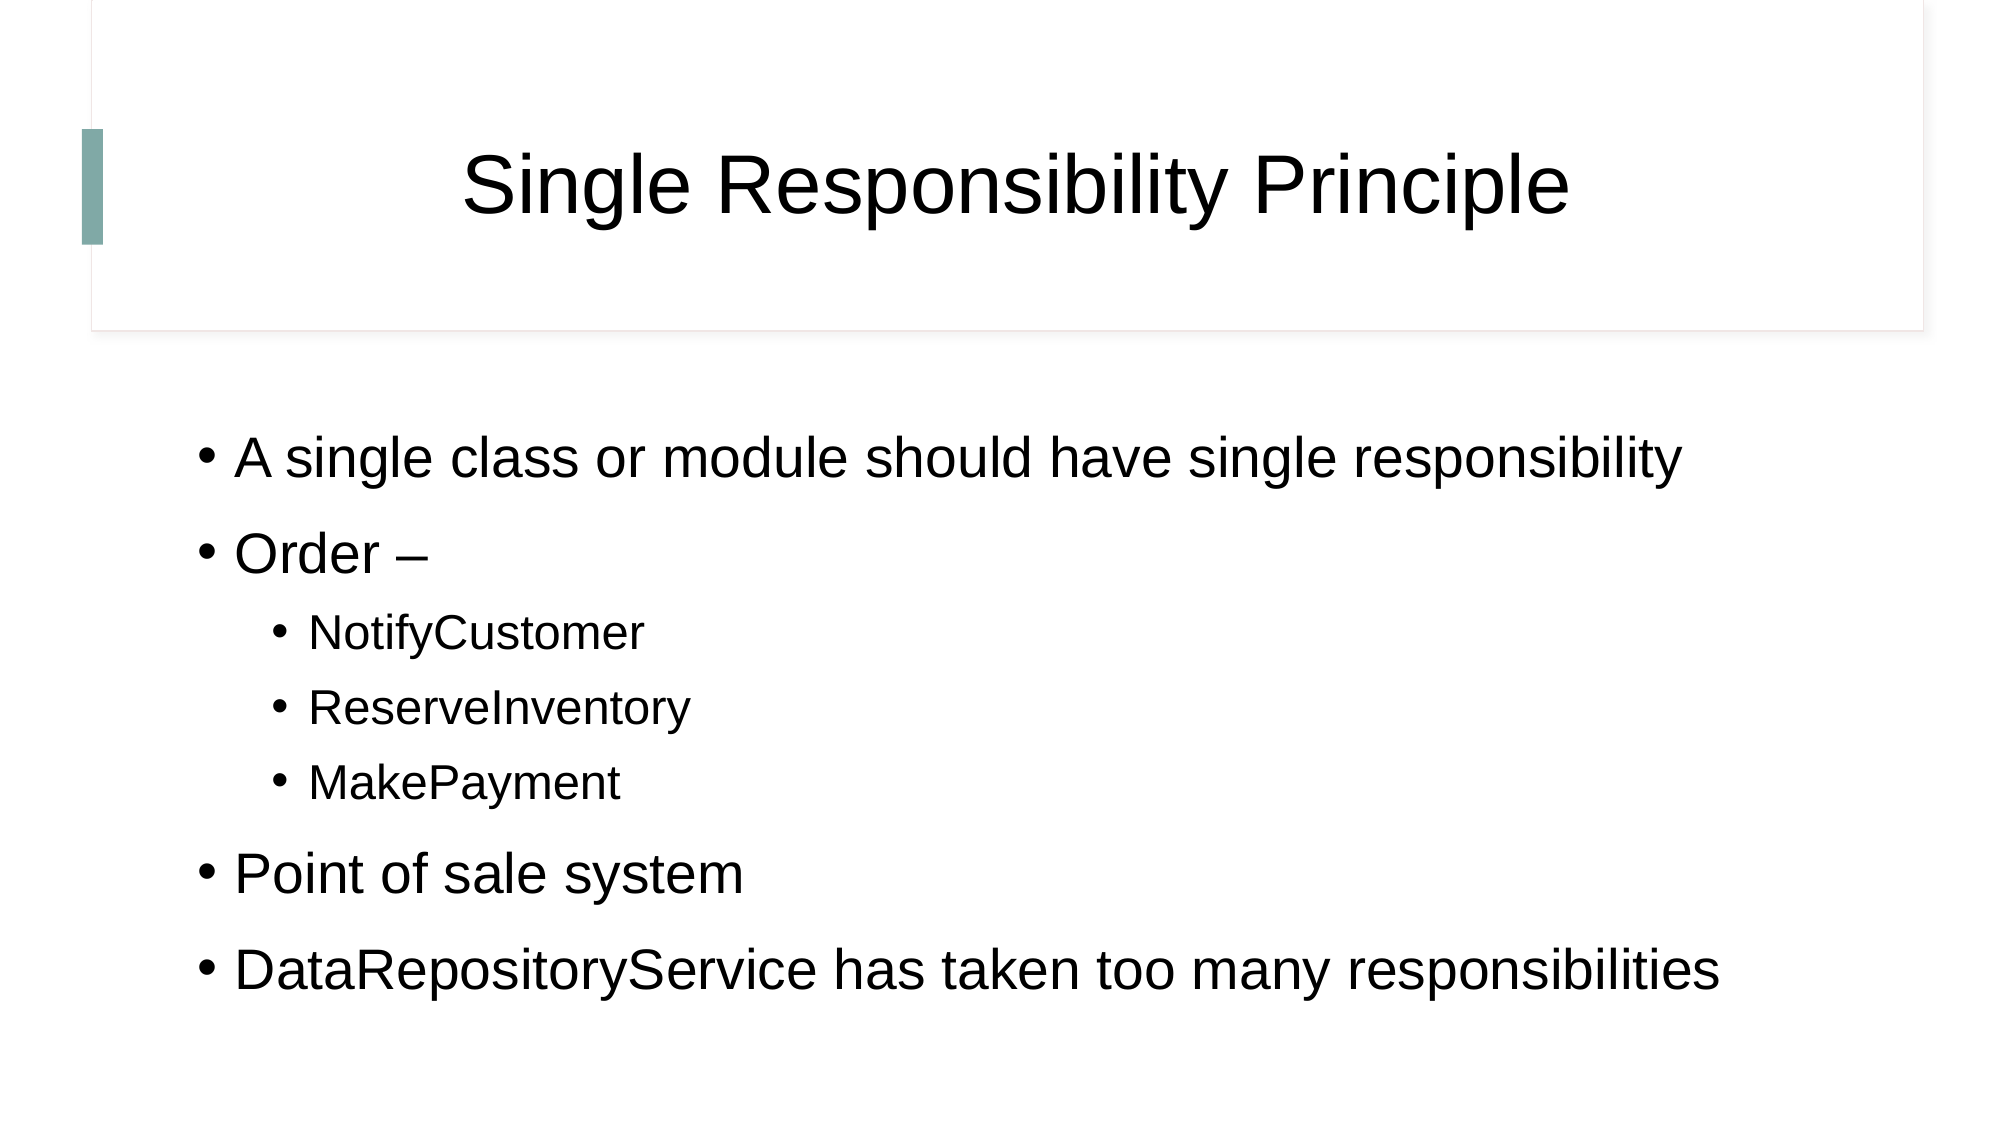

# Single Responsibility Principle
A single class or module should have single responsibility
Order –
NotifyCustomer
ReserveInventory
MakePayment
Point of sale system
DataRepositoryService has taken too many responsibilities